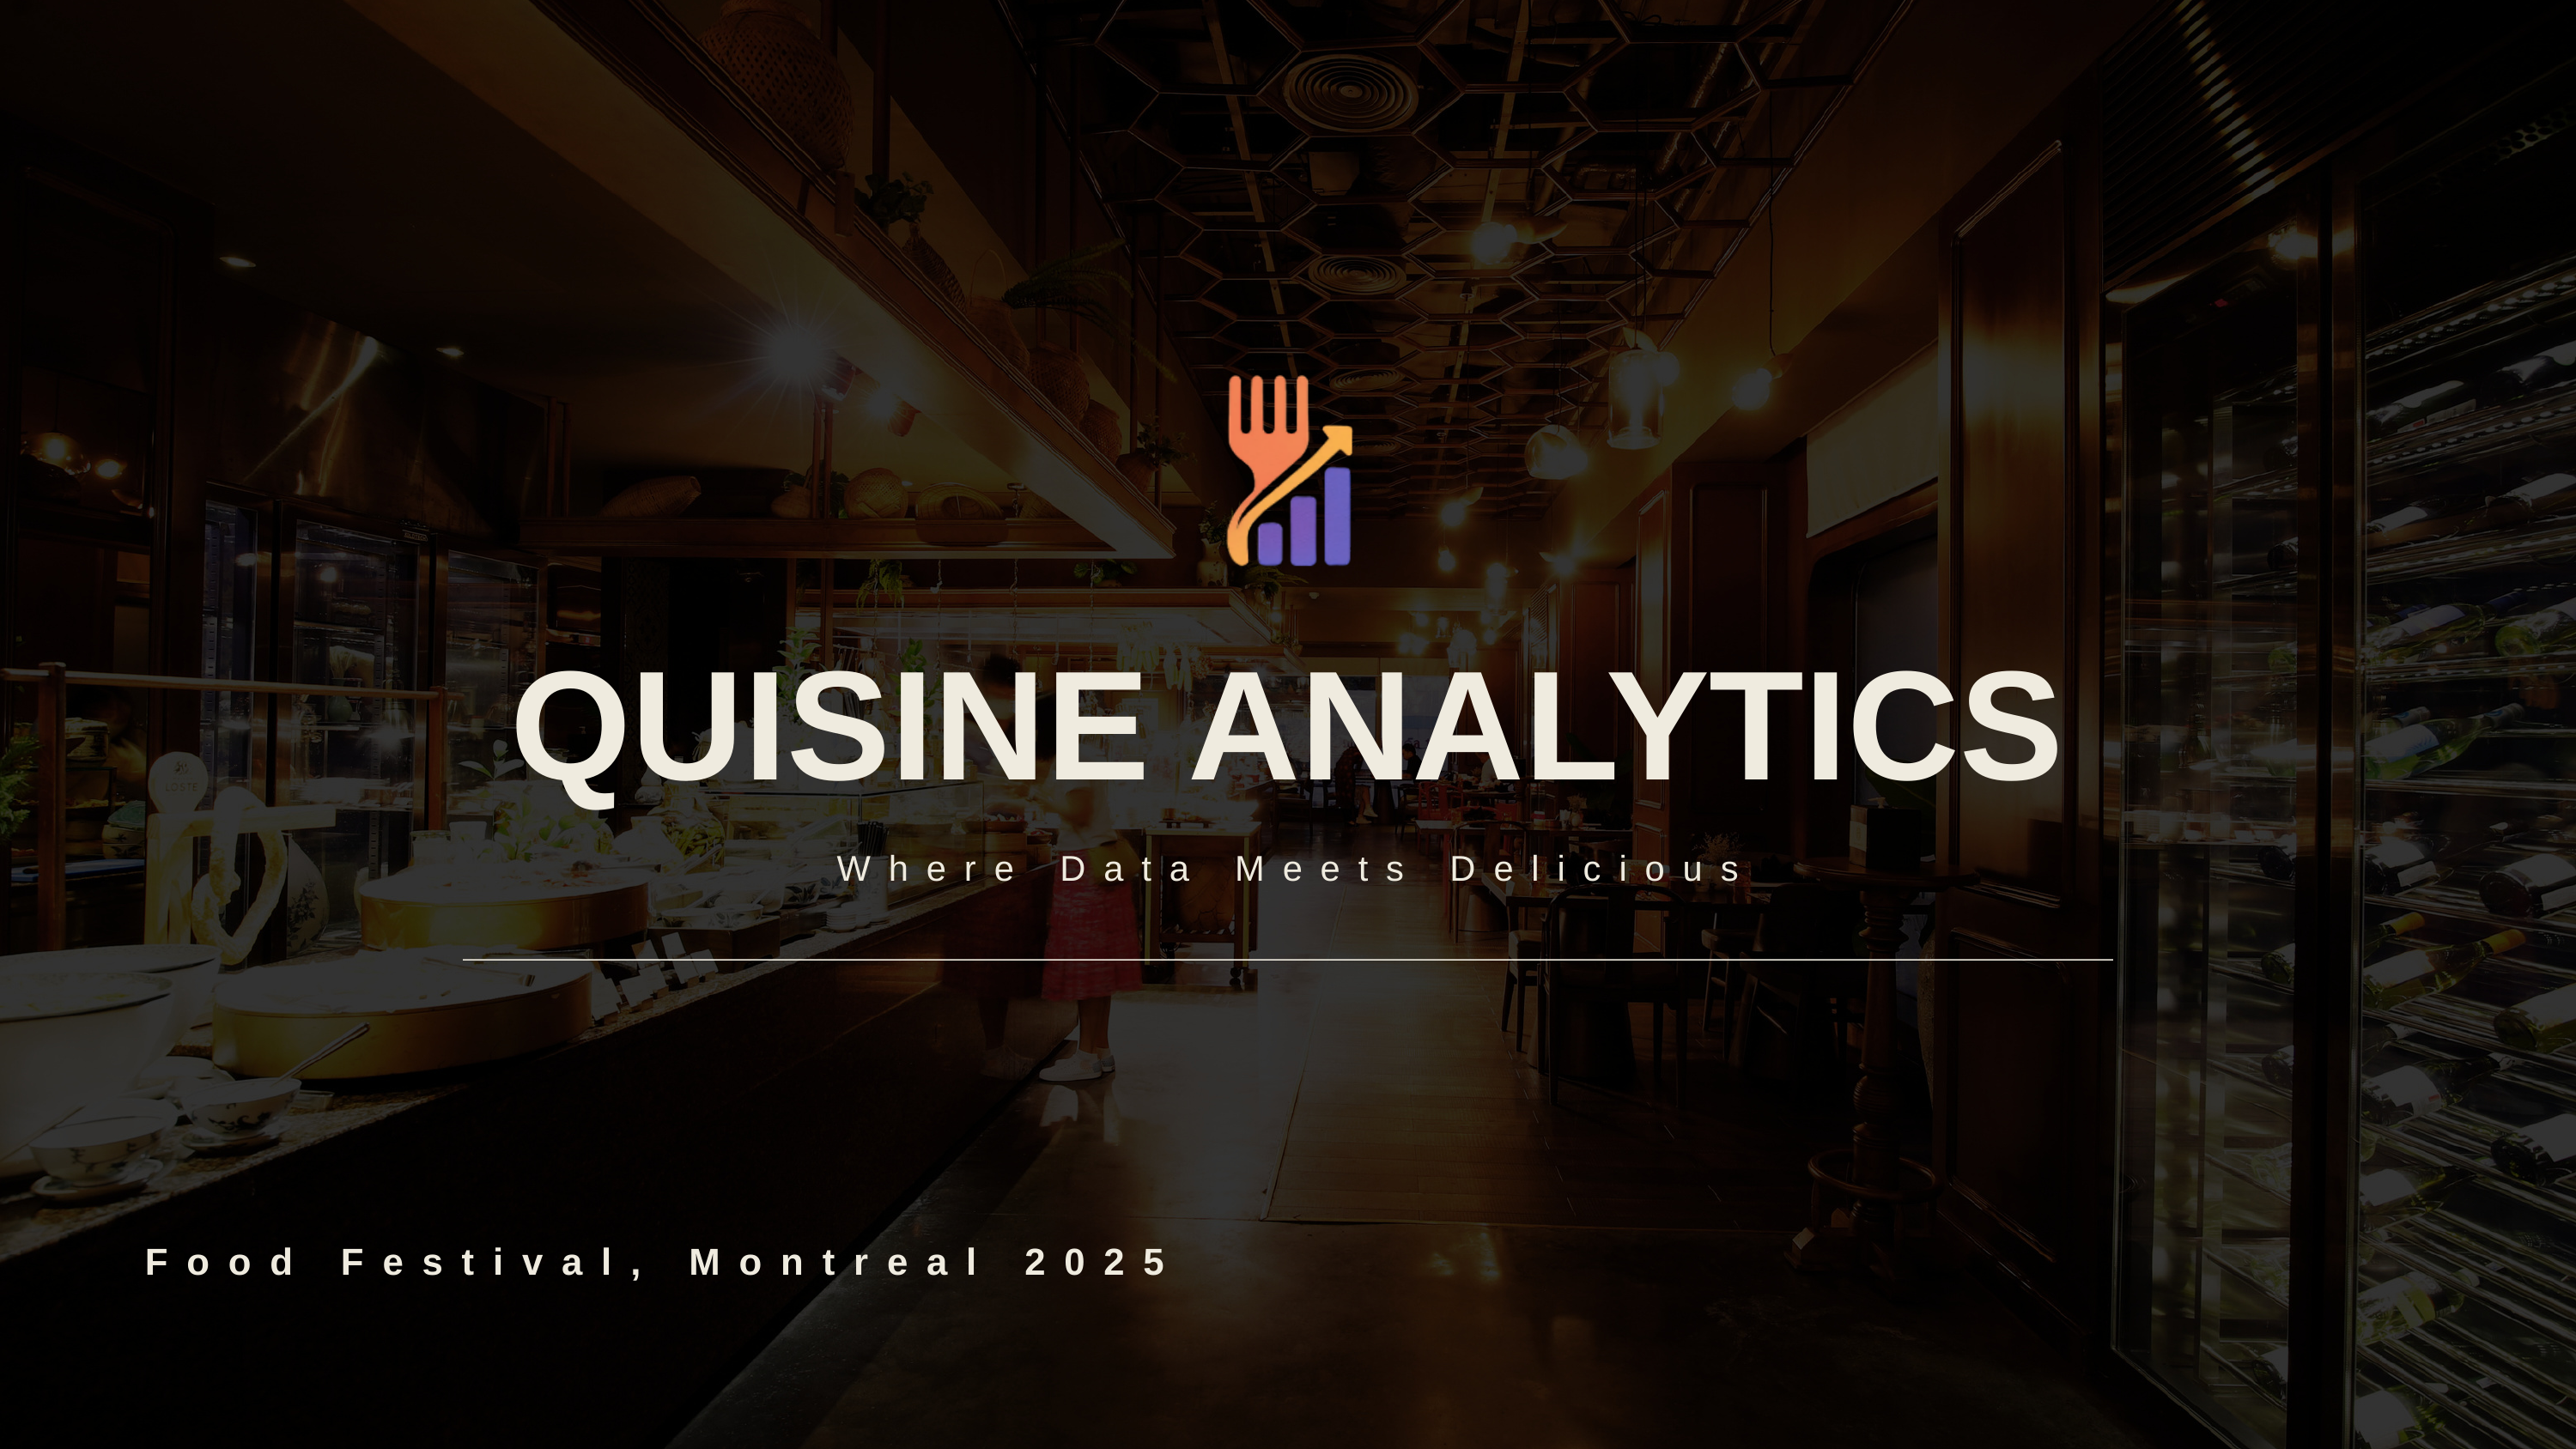

QUISINE ANALYTICS
Where Data Meets Delicious

Food Festival, Montreal 2025